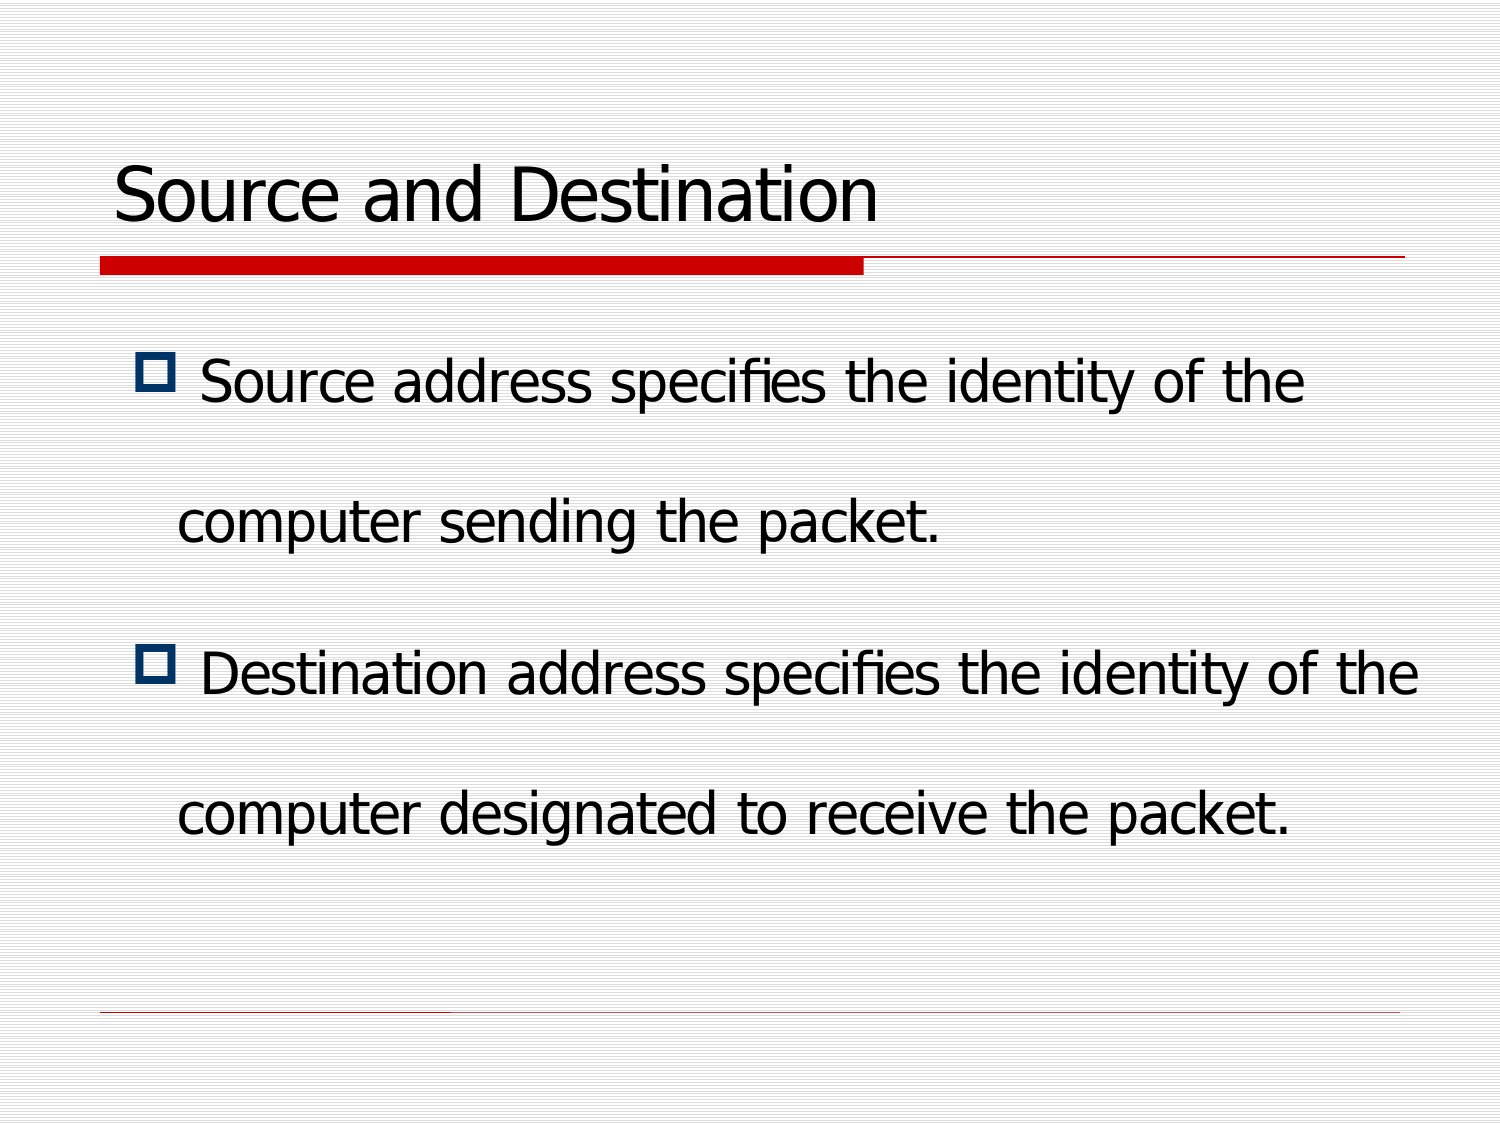

Source and Destination
 Source address specifies the identity of the computer sending the packet.
 Destination address specifies the identity of the computer designated to receive the packet.